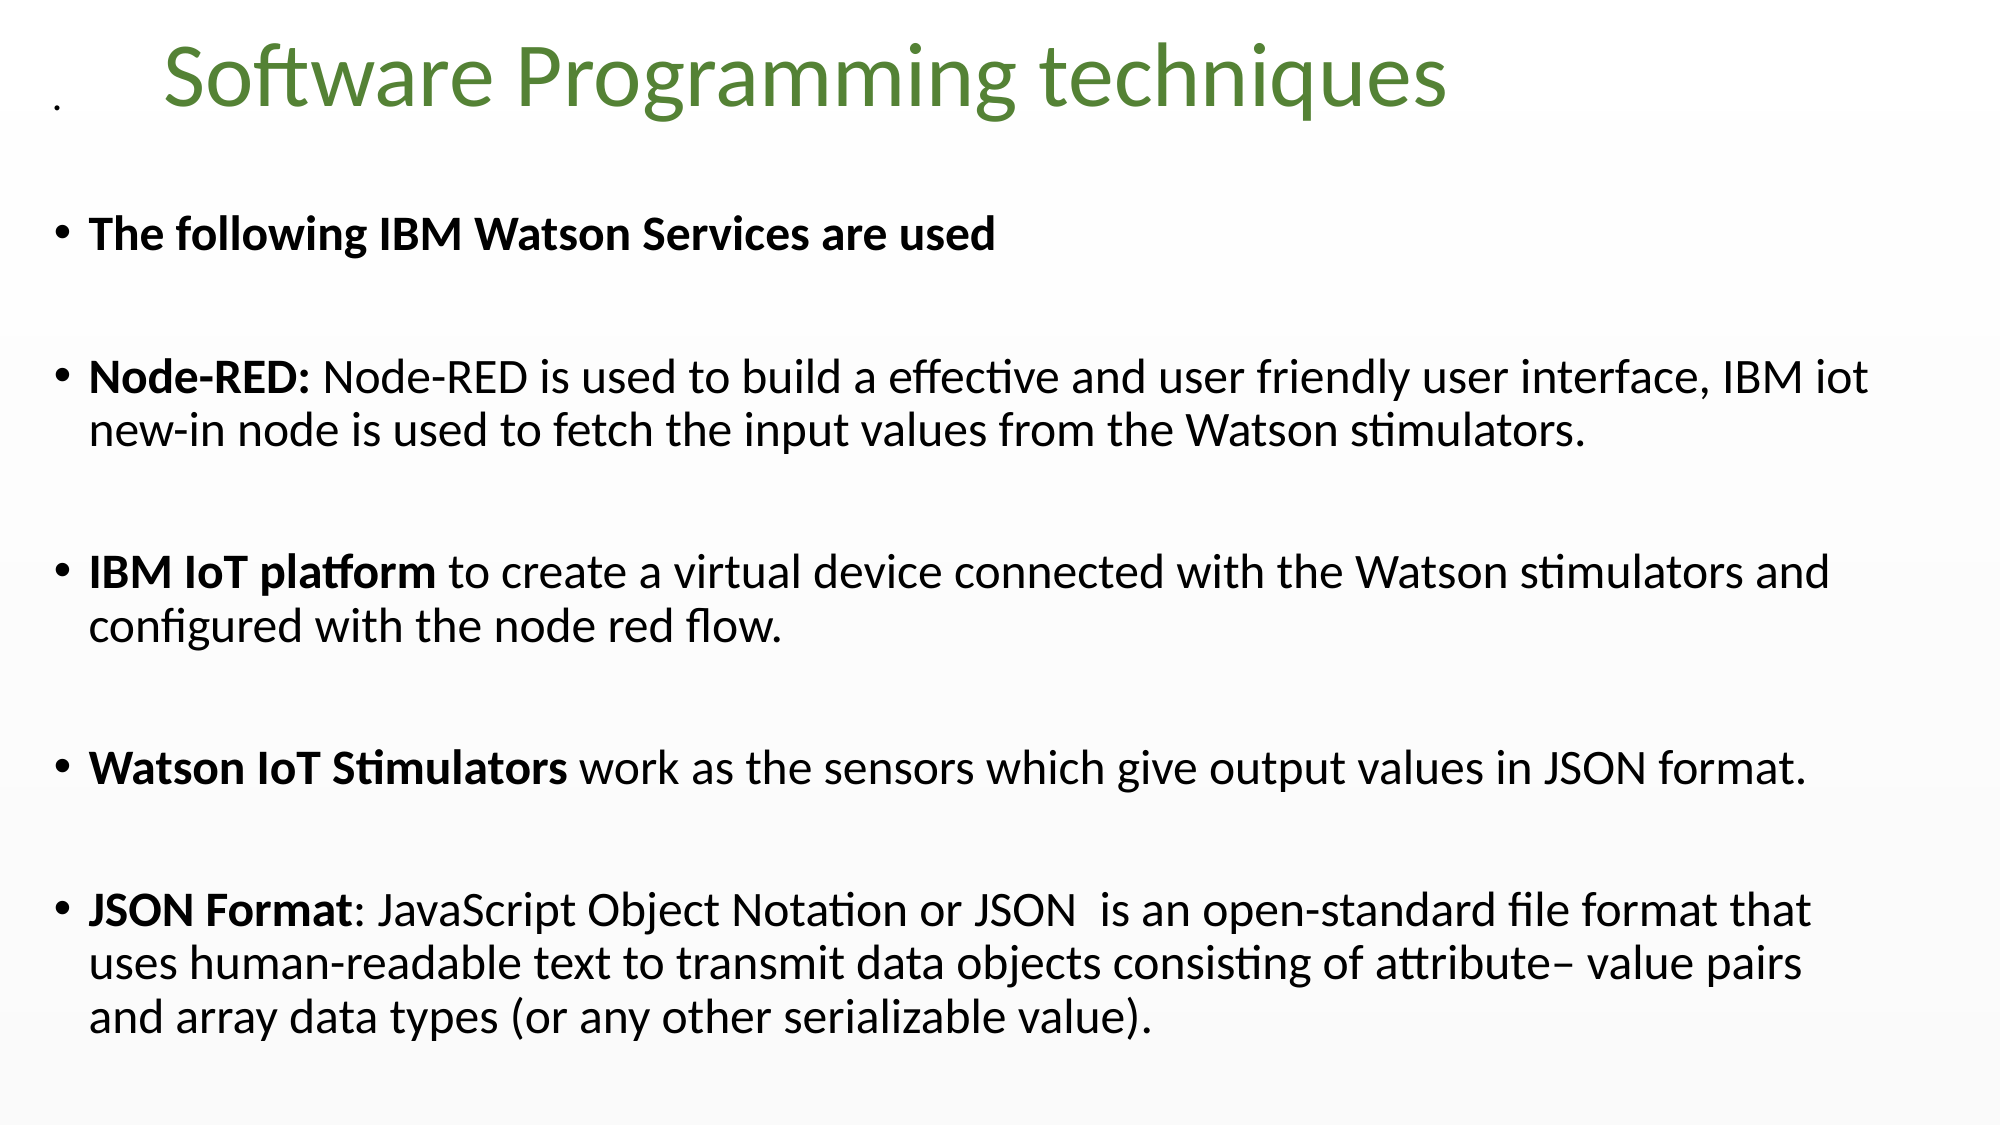

# Software Programming techniques

The following IBM Watson Services are used

Node-RED: Node-RED is used to build a effective and user friendly user interface, IBM iot new-in node is used to fetch the input values from the Watson stimulators.

IBM IoT platform to create a virtual device connected with the Watson stimulators and configured with the node red flow.

Watson IoT Stimulators work as the sensors which give output values in JSON format.

JSON Format: JavaScript Object Notation or JSON  is an open-standard file format that uses human-readable text to transmit data objects consisting of attribute– value pairs and array data types (or any other serializable value).